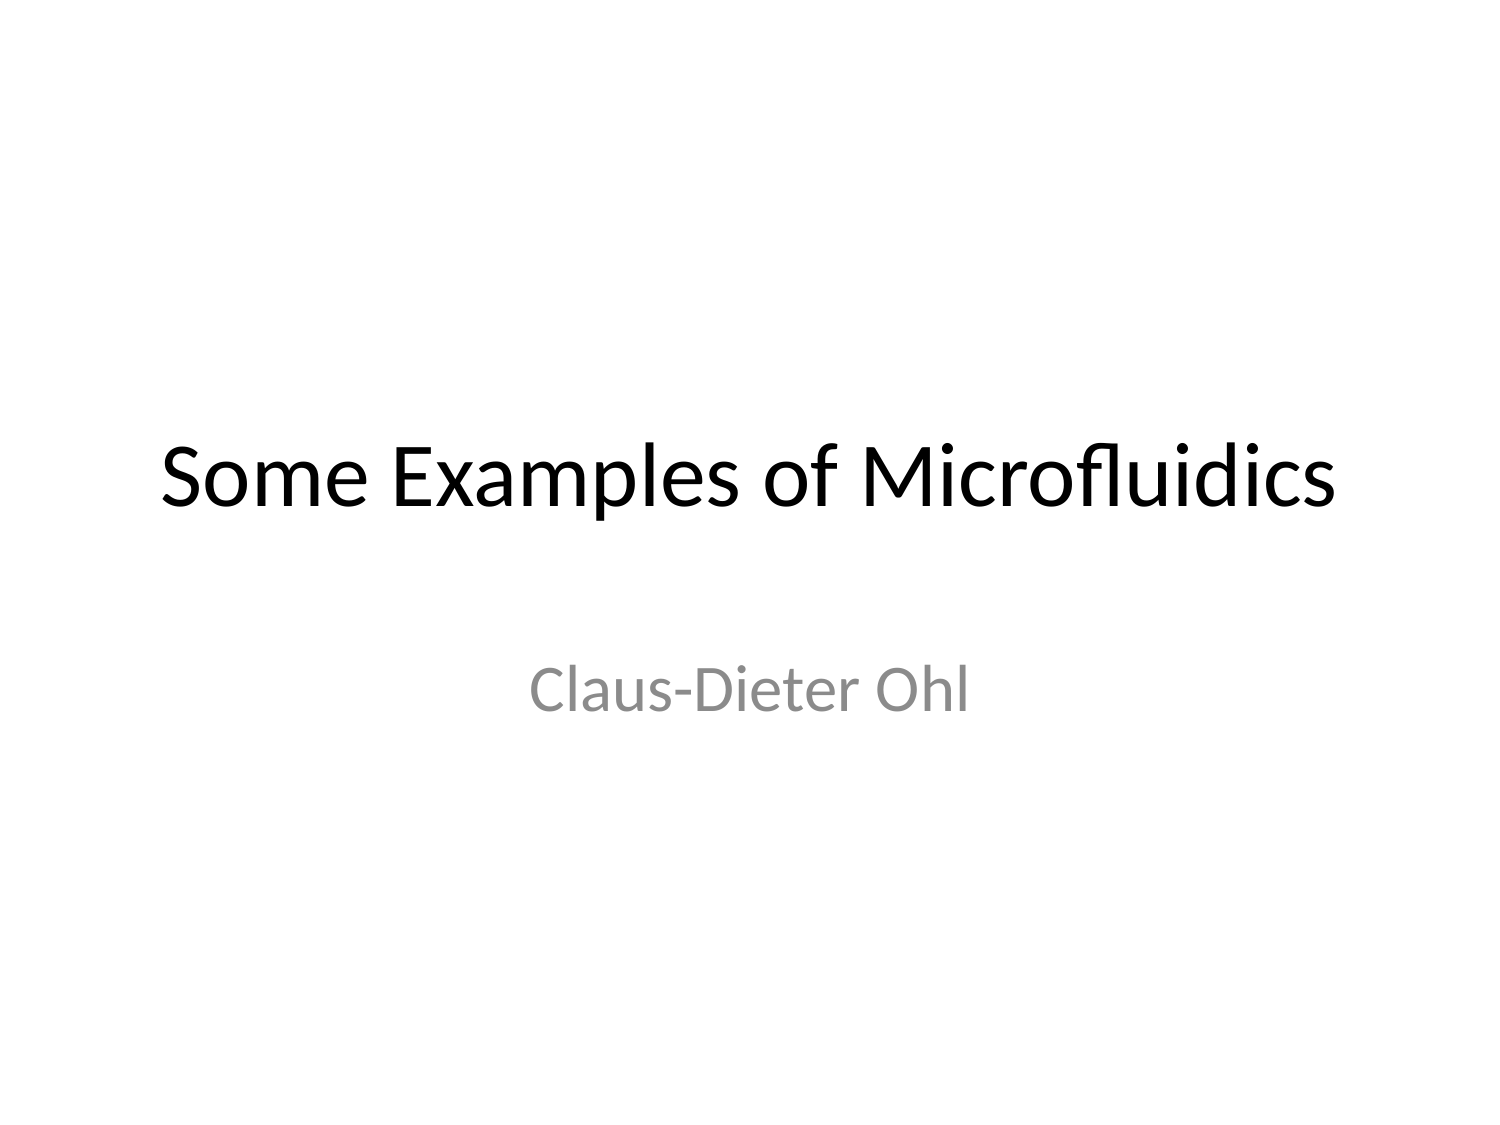

# Some Examples of Microfluidics
Claus-Dieter Ohl